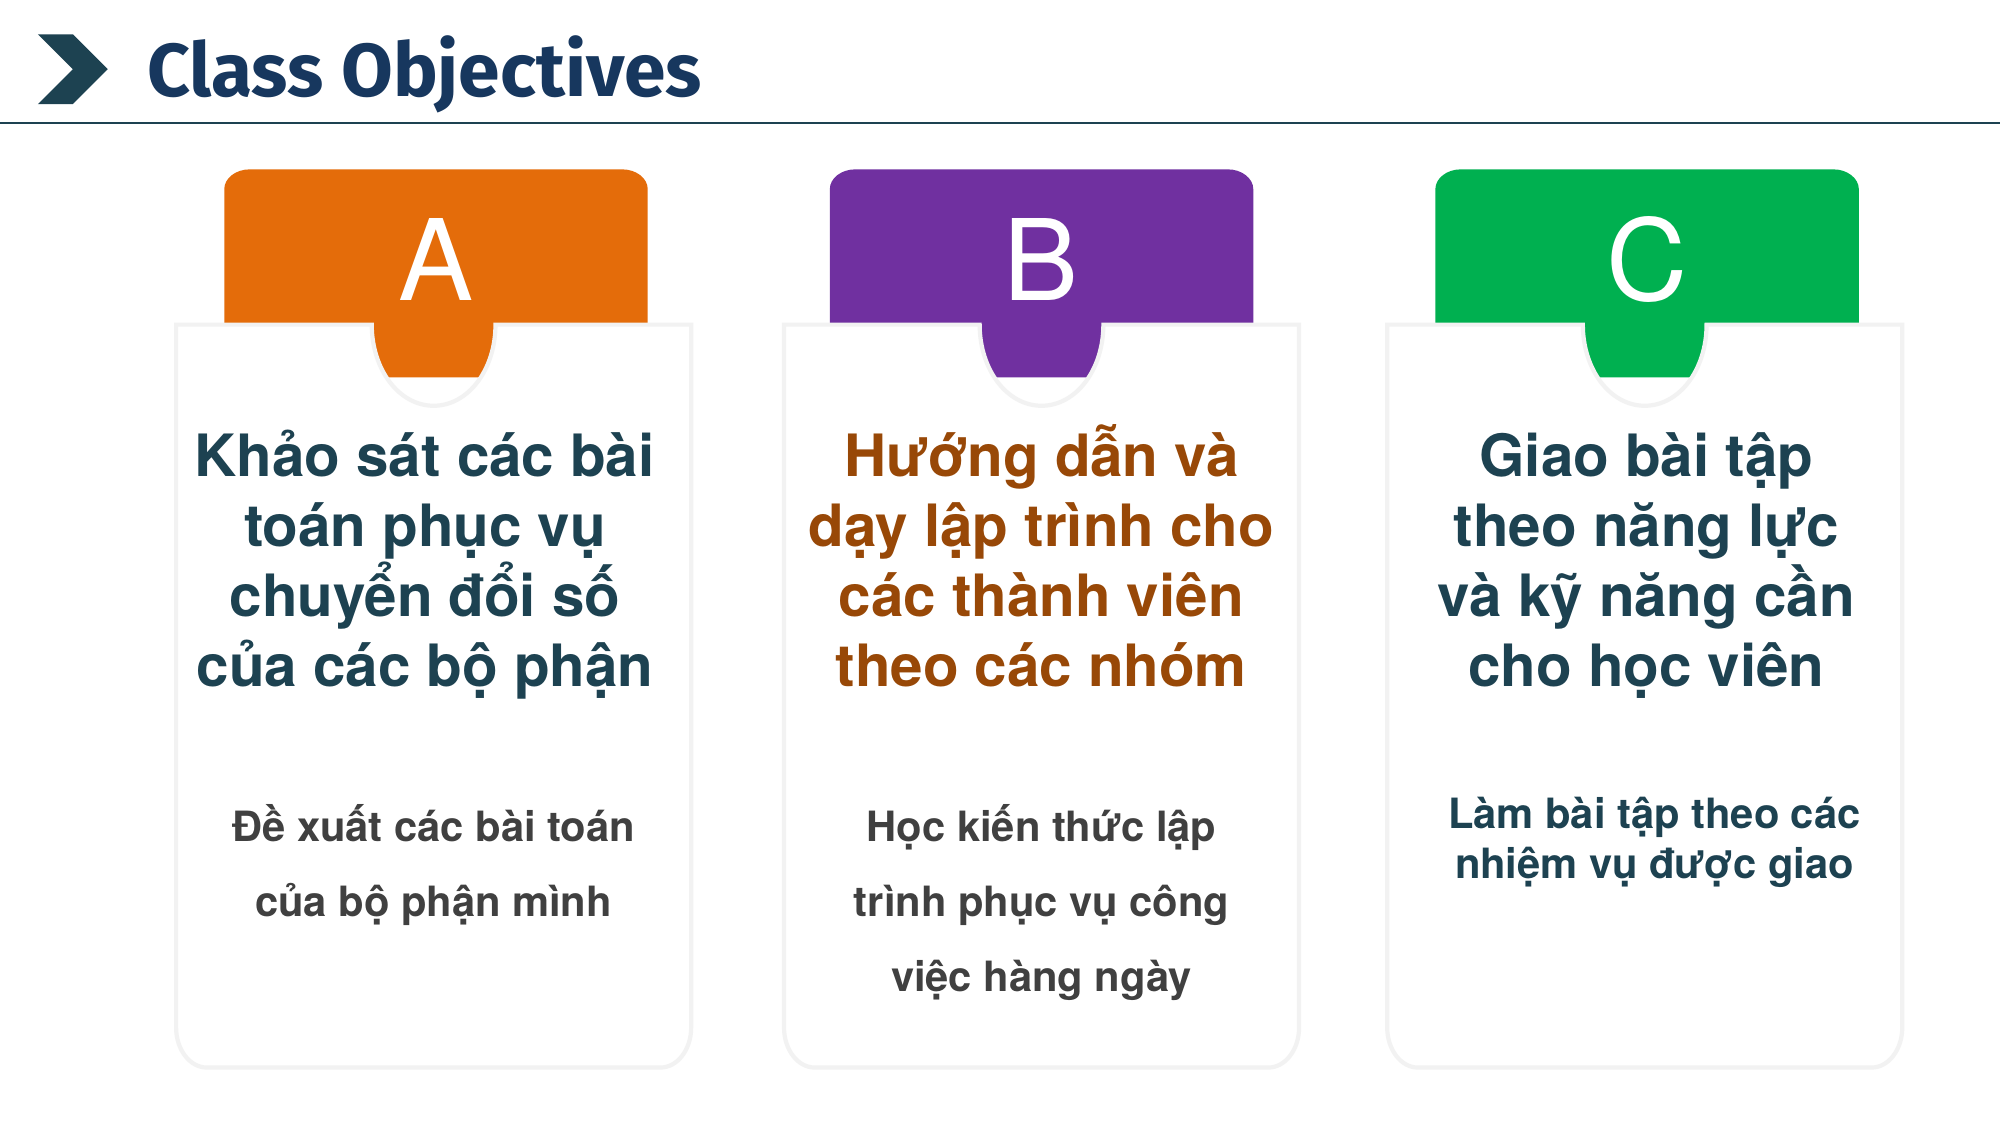

Class Objectives
A
B
C

Khảo sát các bài toán phục vụ chuyển đổi số của các bộ phận
Hướng dẫn và dạy lập trình cho các thành viên theo các nhóm
Giao bài tập theo năng lực và kỹ năng cần cho học viên
Học kiến thức lập trình phục vụ công việc hàng ngày
Đề xuất các bài toán của bộ phận mình
Làm bài tập theo các nhiệm vụ được giao